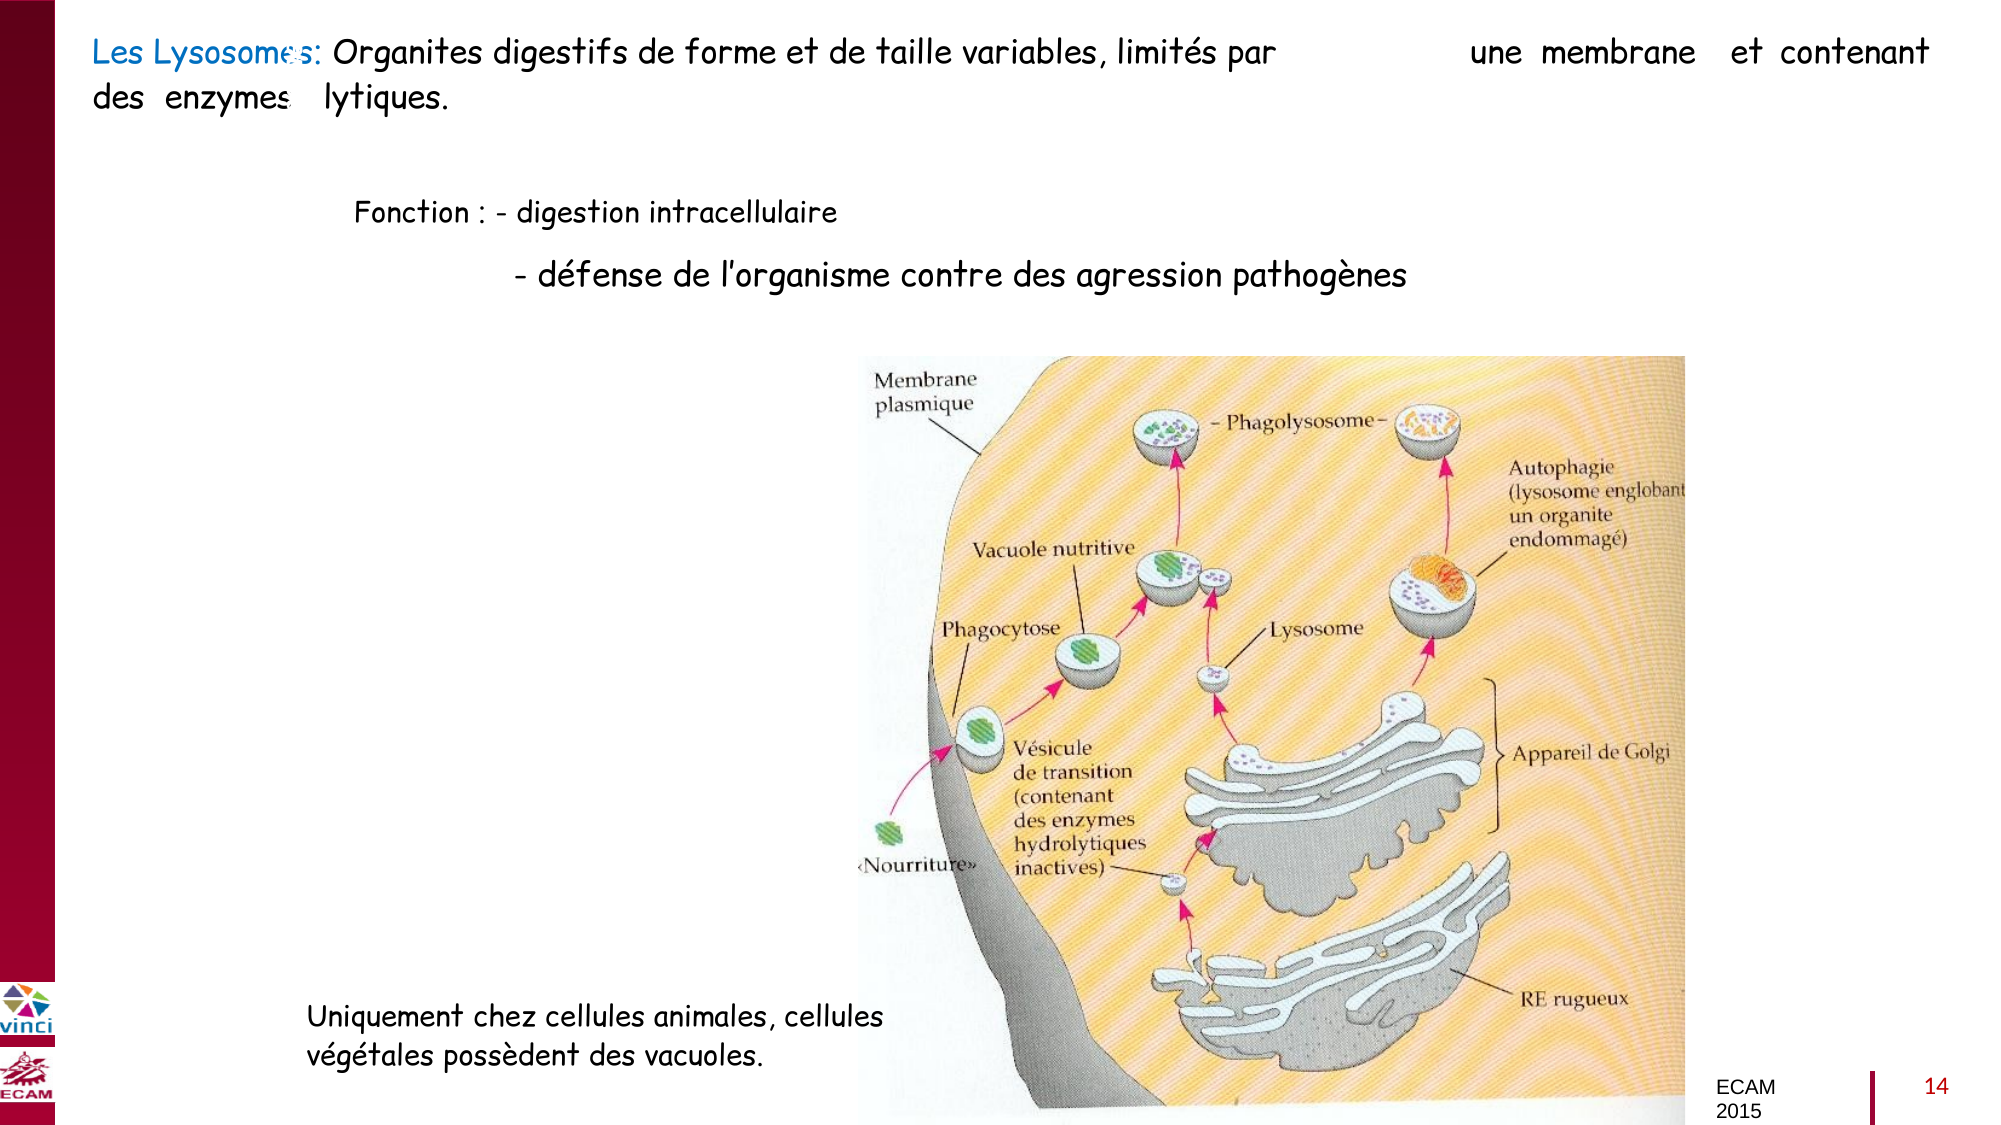

Les Lysosomes: Organites digestifs de forme et de taille variables, limités par
une
membrane
et
contenant
des
enzymes
lytiques.
Fonction : - digestion intracellulaire
- défense de l’organisme contre des agression pathogènes
B2040-Chimie du vivant et environnement

Uniquement chez cellules animales, cellules
végétales possèdent des vacuoles.

14
ECAM 2015